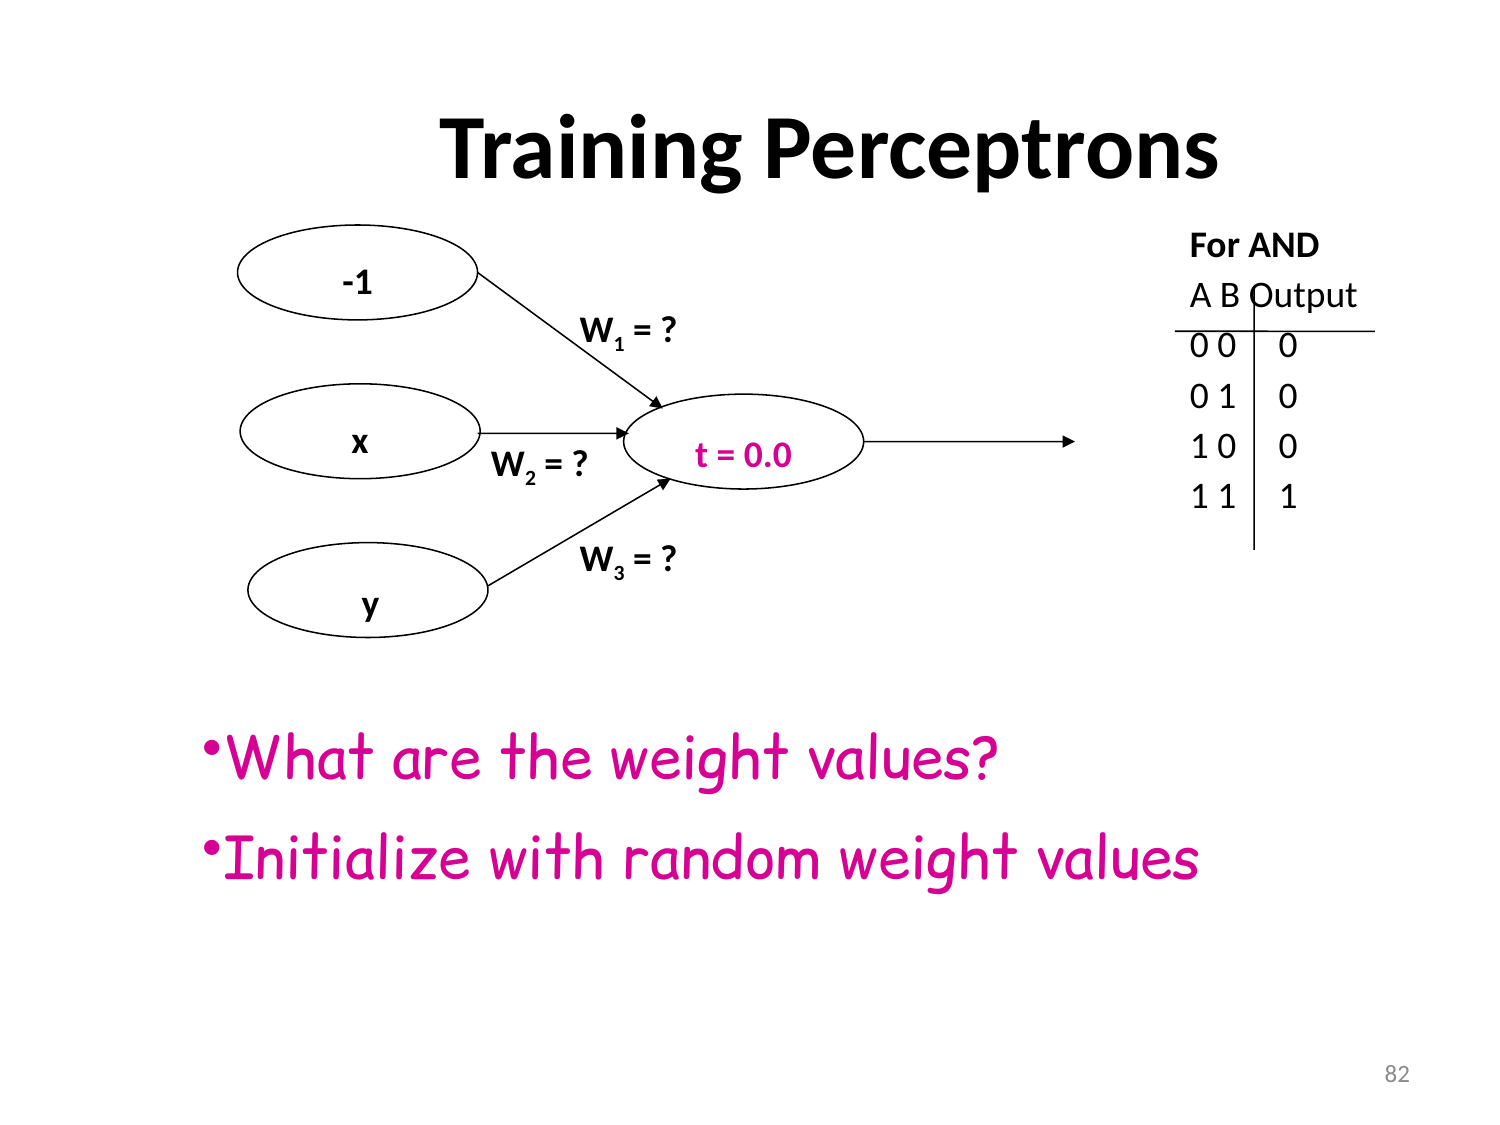

# Training Perceptrons

-1

W1 = ?

x
t = 0.0

W2 = ?

W3 = ?

y
For AND
A B Output
0 0     0
0 1     0
1 0     0
1 1     1

What are the weight values?
Initialize with random weight values
82